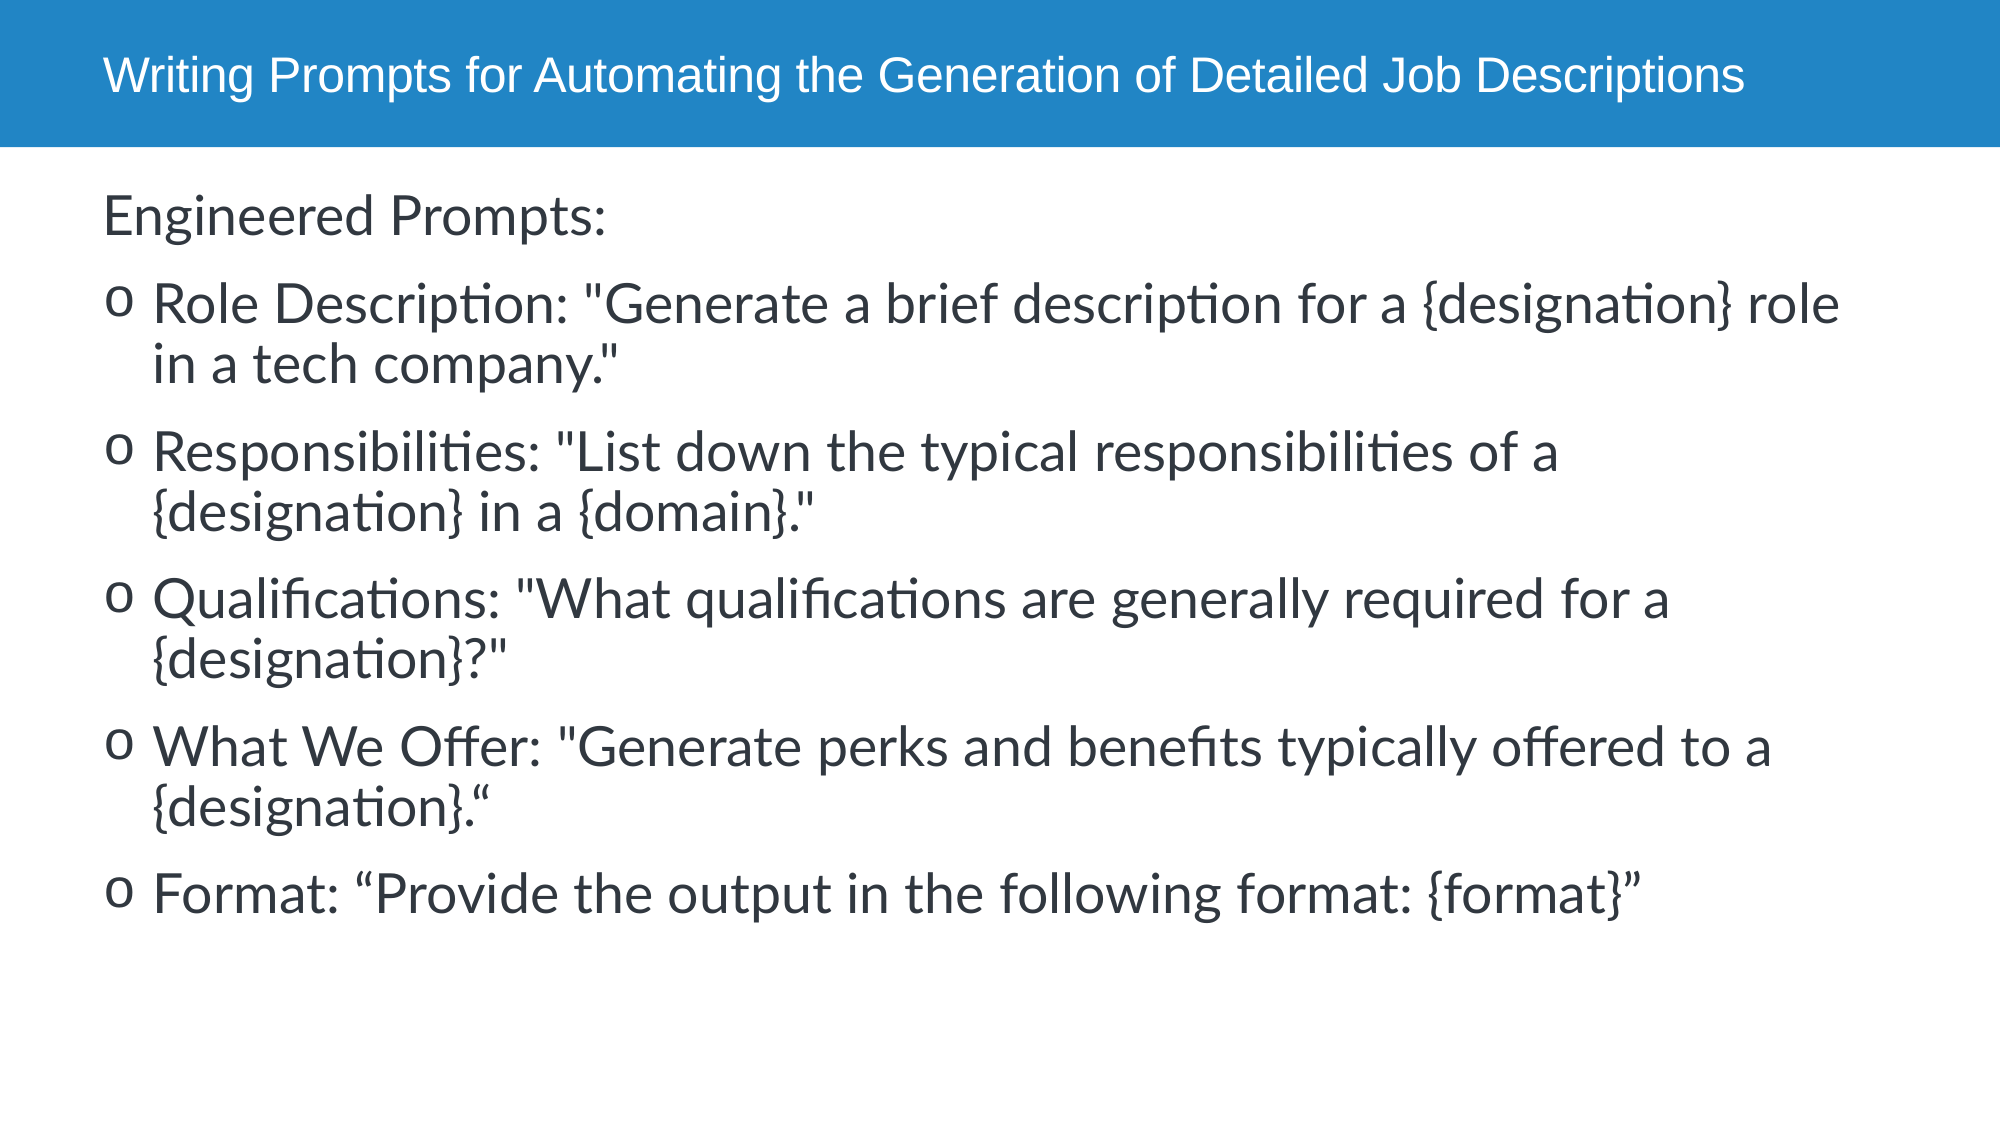

# Writing Prompts for Automating the Generation of Detailed Job Descriptions
Engineered Prompts:
Role Description: "Generate a brief description for a {designation} role in a tech company."
Responsibilities: "List down the typical responsibilities of a {designation} in a {domain}."
Qualifications: "What qualifications are generally required for a {designation}?"
What We Offer: "Generate perks and benefits typically offered to a {designation}.“
Format: “Provide the output in the following format: {format}”